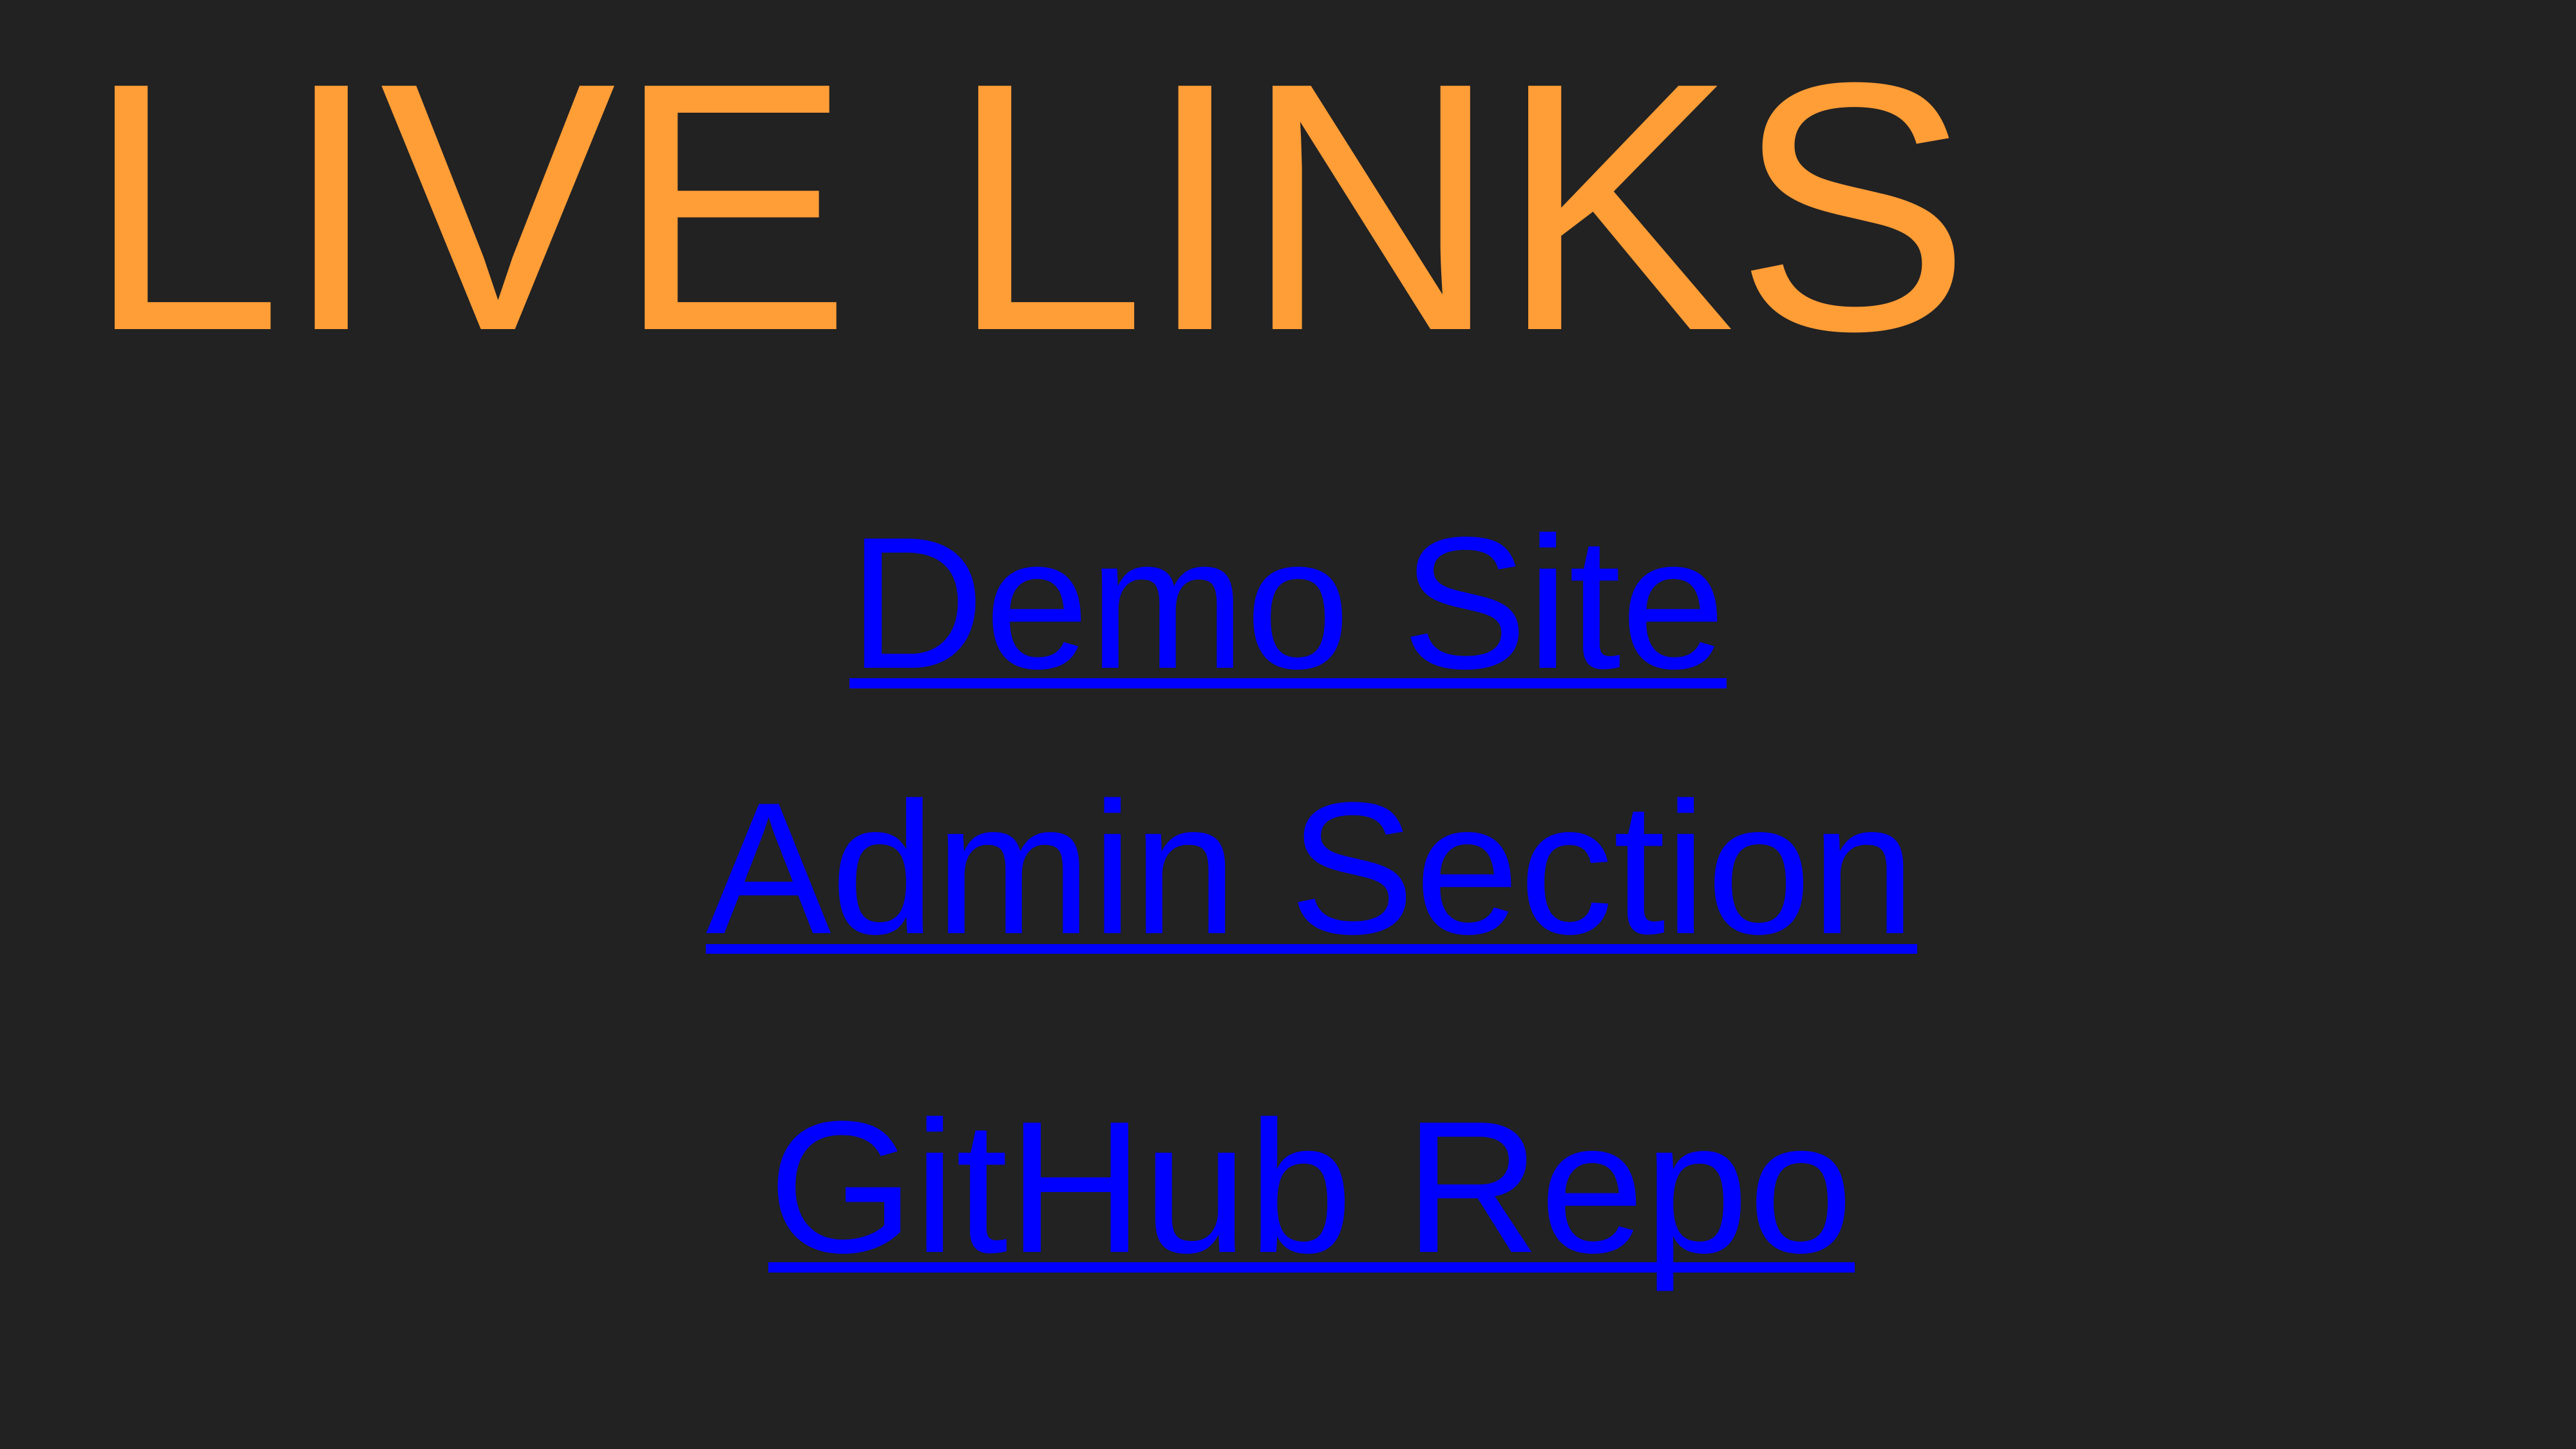

# Live Links
Demo Site
Admin Section
GitHub Repo